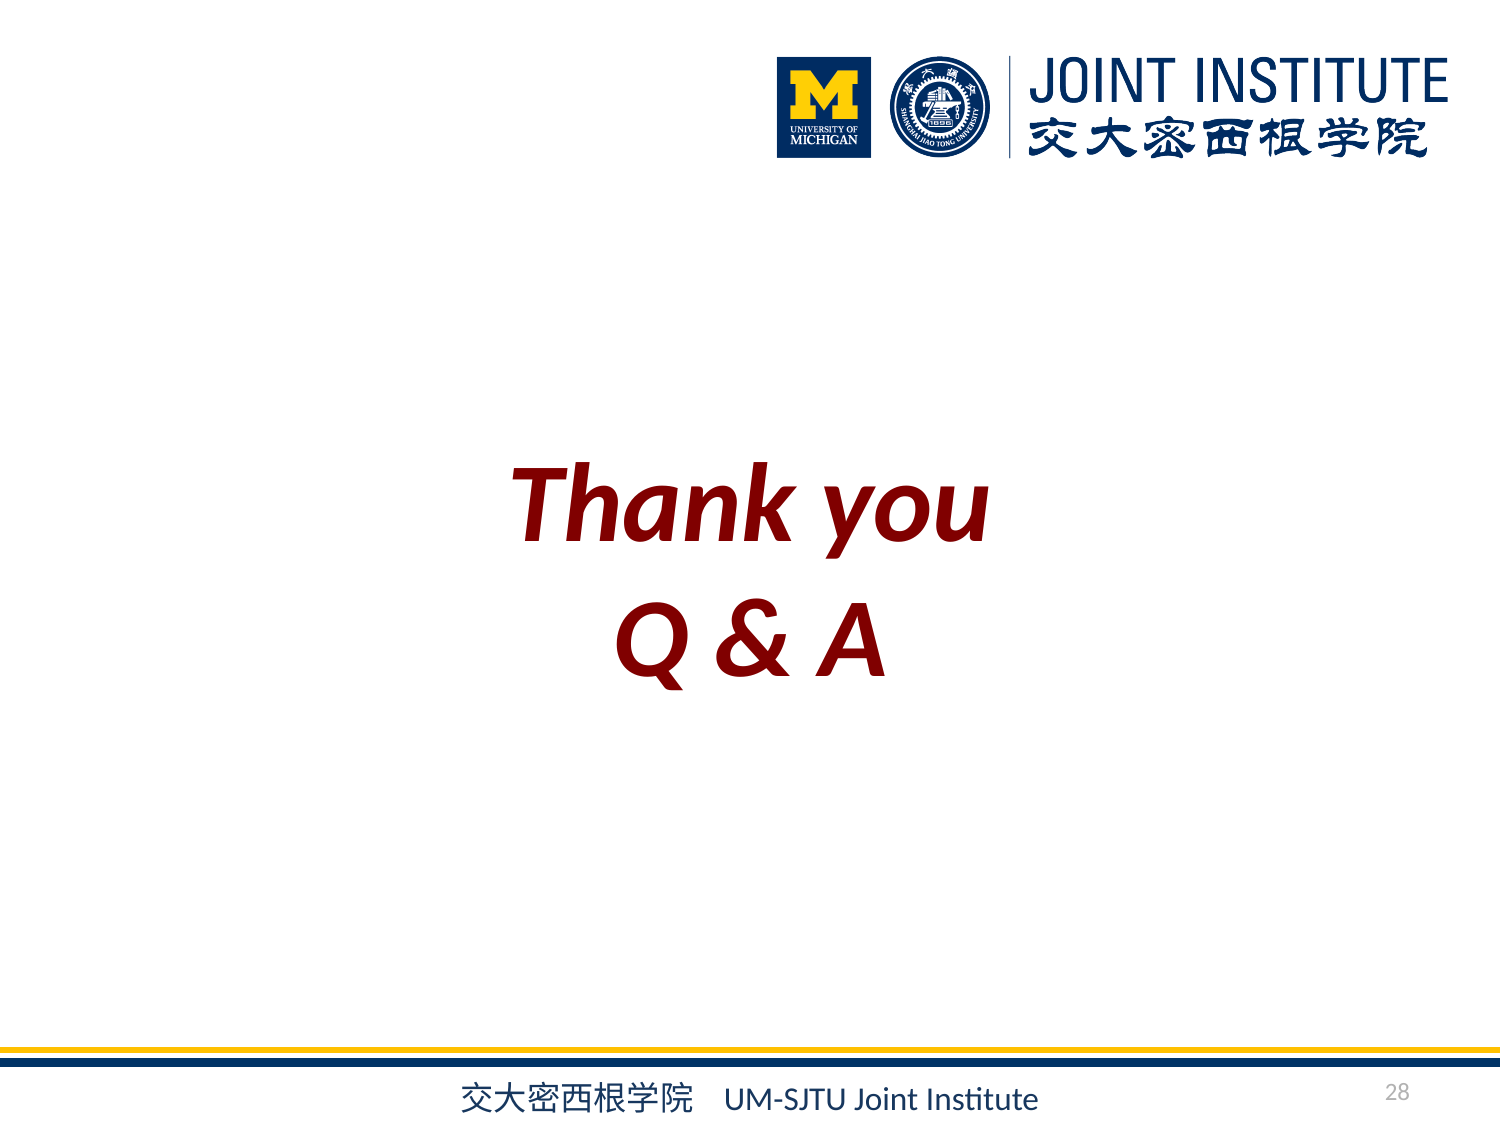

# Thank you Q & A
28